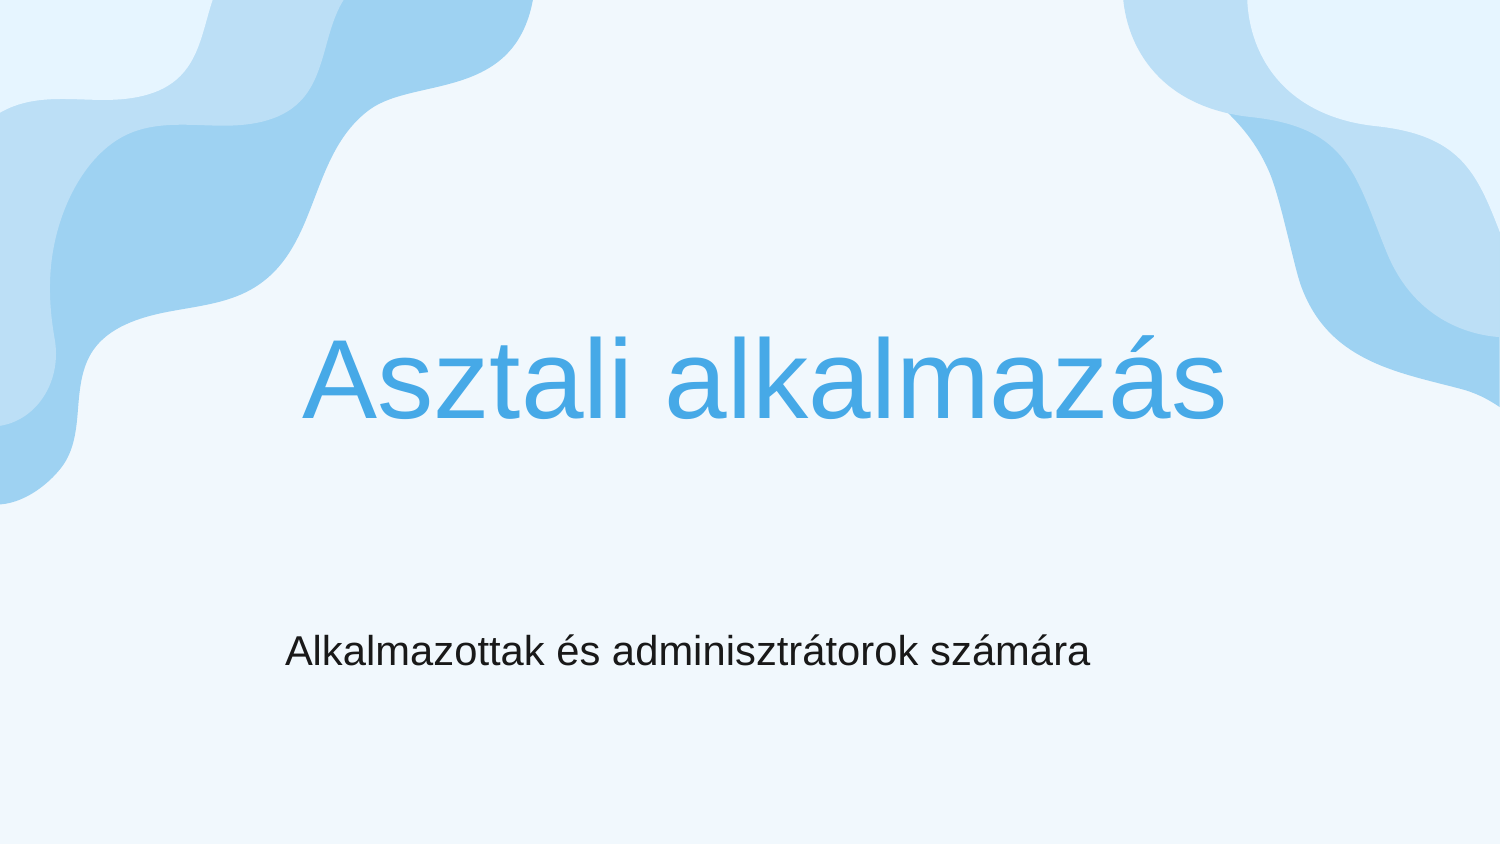

Asztali alkalmazás
# Alkalmazottak és adminisztrátorok számára